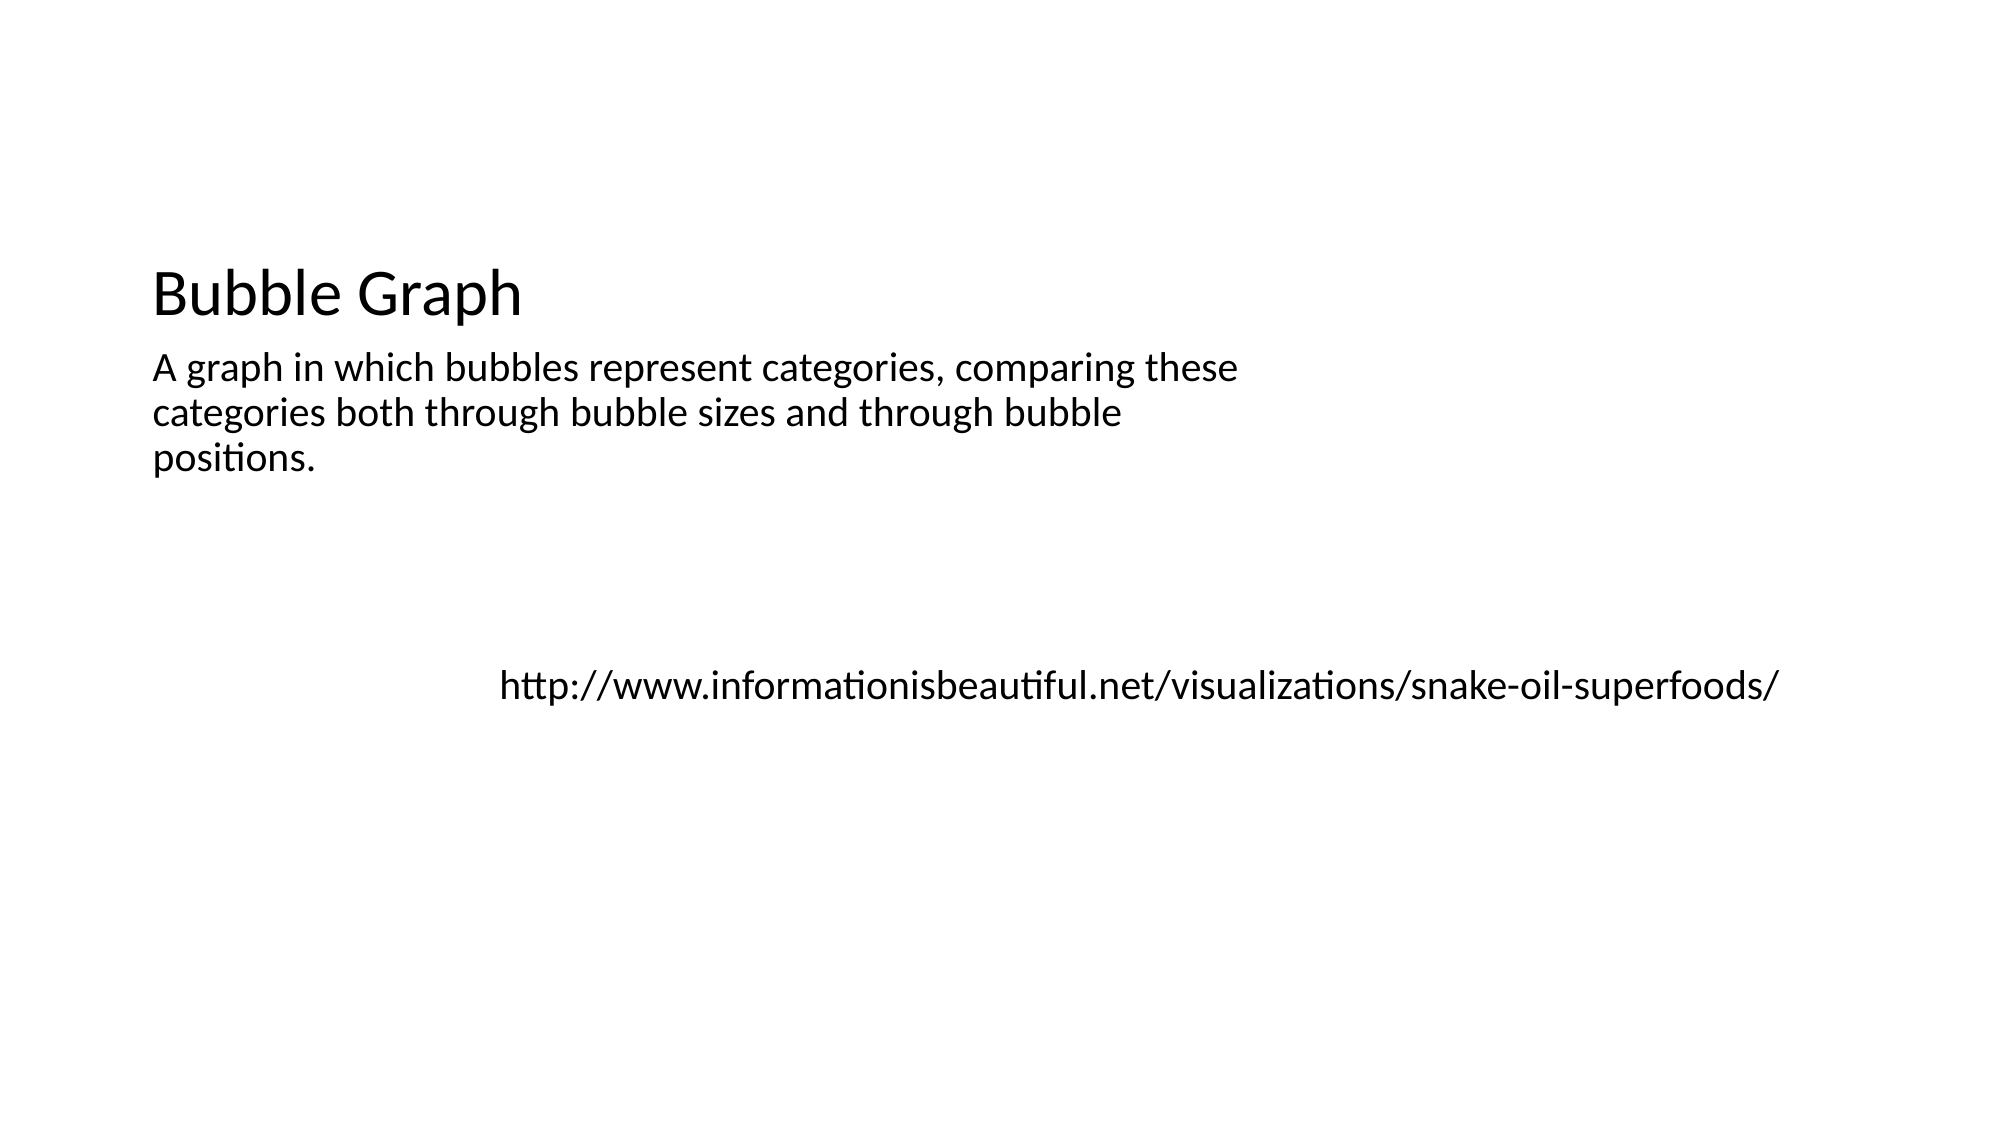

# Bubble Graph
A graph in which bubbles represent categories, comparing these categories both through bubble sizes and through bubble positions.
http://www.informationisbeautiful.net/visualizations/snake-oil-superfoods/